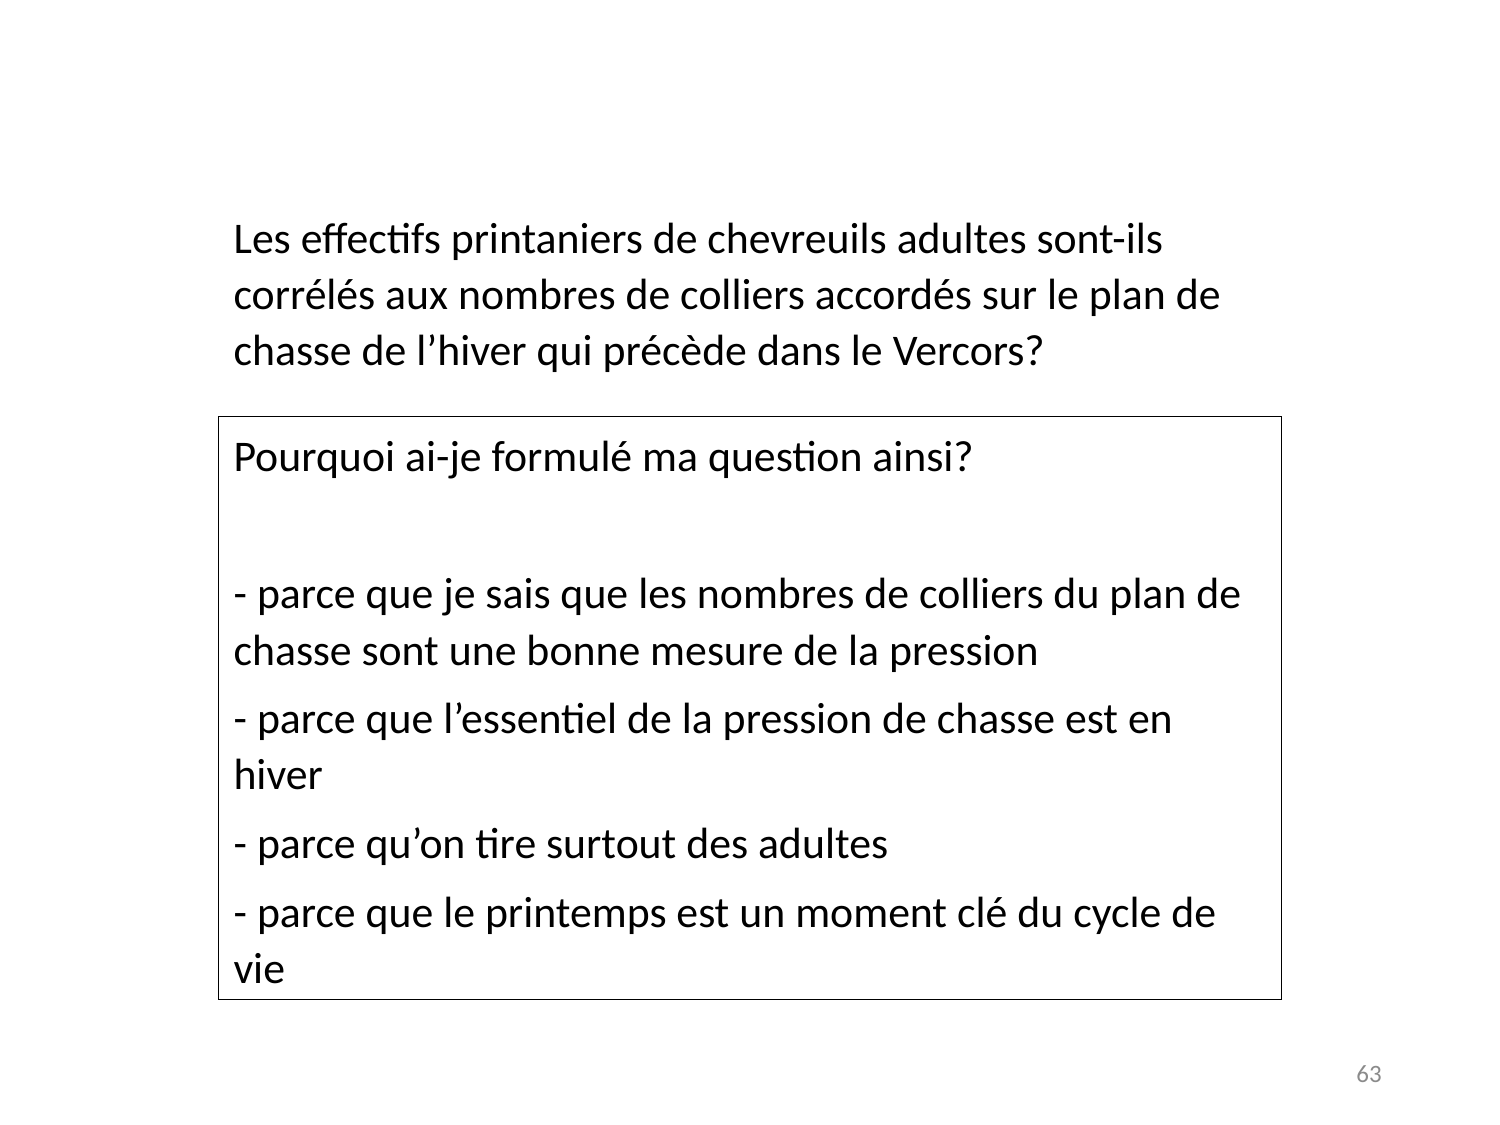

Les effectifs printaniers de chevreuils adultes sont-ils corrélés aux nombres de colliers accordés sur le plan de chasse de l’hiver qui précède dans le Vercors?
Pourquoi ai-je formulé ma question ainsi?

- parce que je sais que les nombres de colliers du plan de chasse sont une bonne mesure de la pression
- parce que l’essentiel de la pression de chasse est en hiver
- parce qu’on tire surtout des adultes
- parce que le printemps est un moment clé du cycle de vie
63